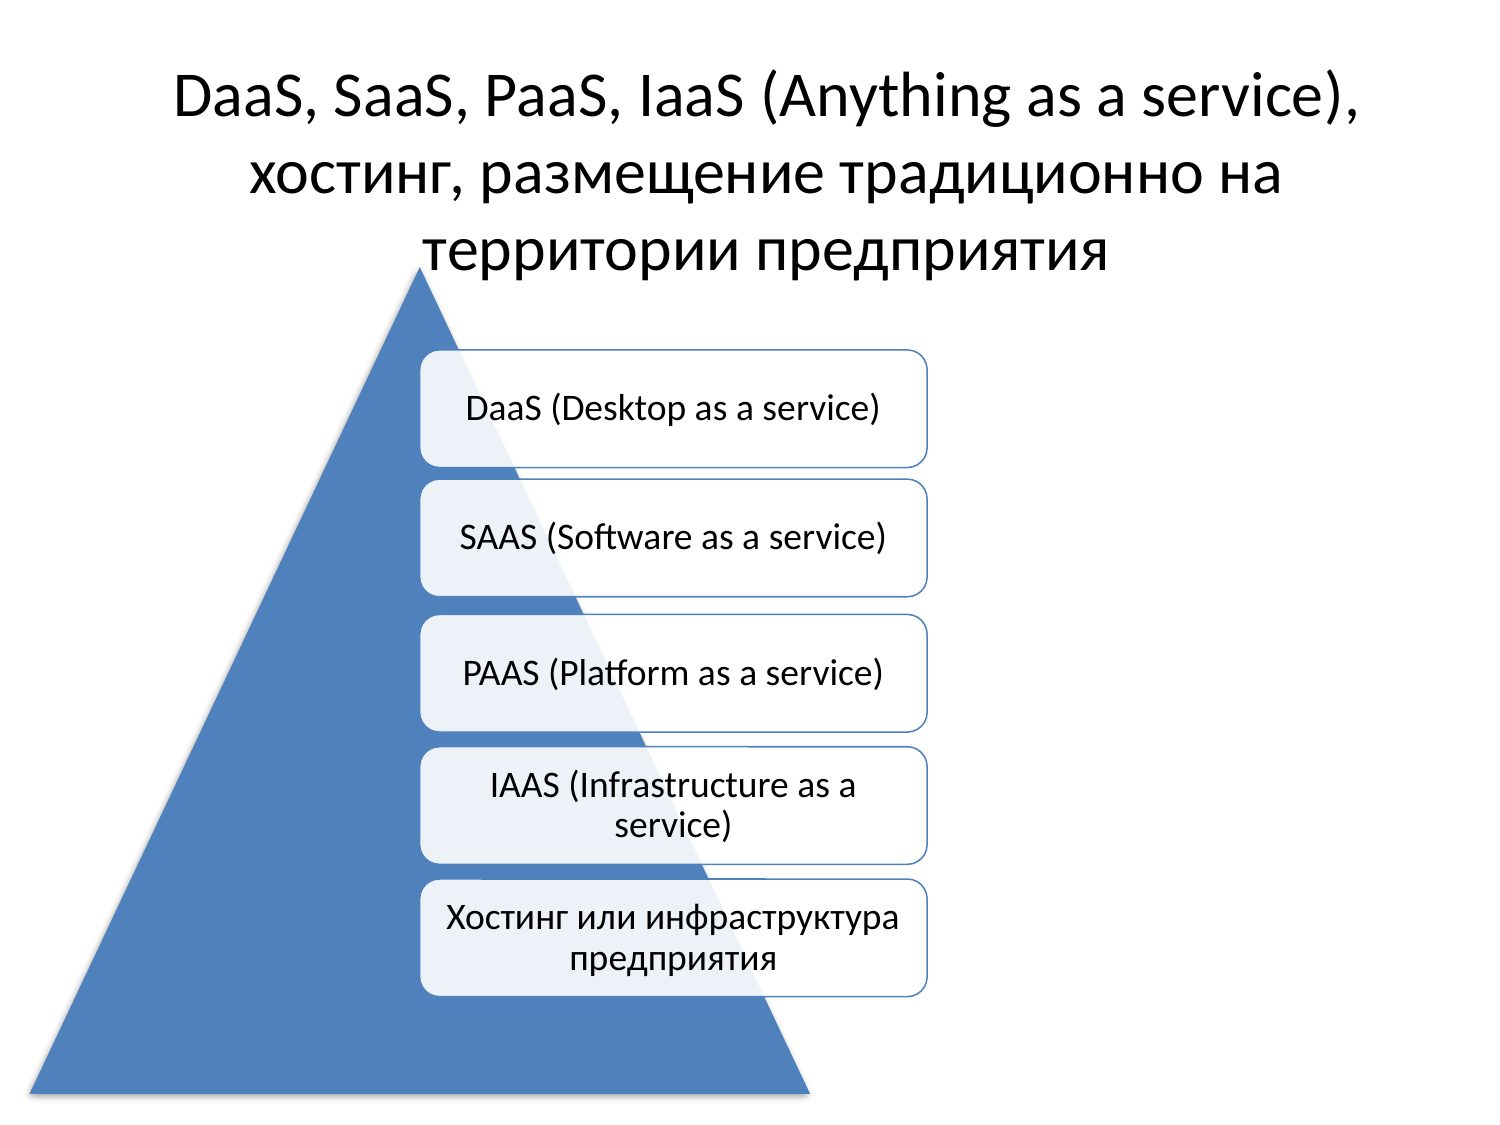

# DaaS, SaaS, PaaS, IaaS (Anything as a service), хостинг, размещение традиционно на территории предприятия
DaaS (Desktop as a service)
SAAS (Software as a service)
PAAS (Platform as a service)
IAAS (Infrastructure as a service)
Хостинг или инфраструктура предприятия